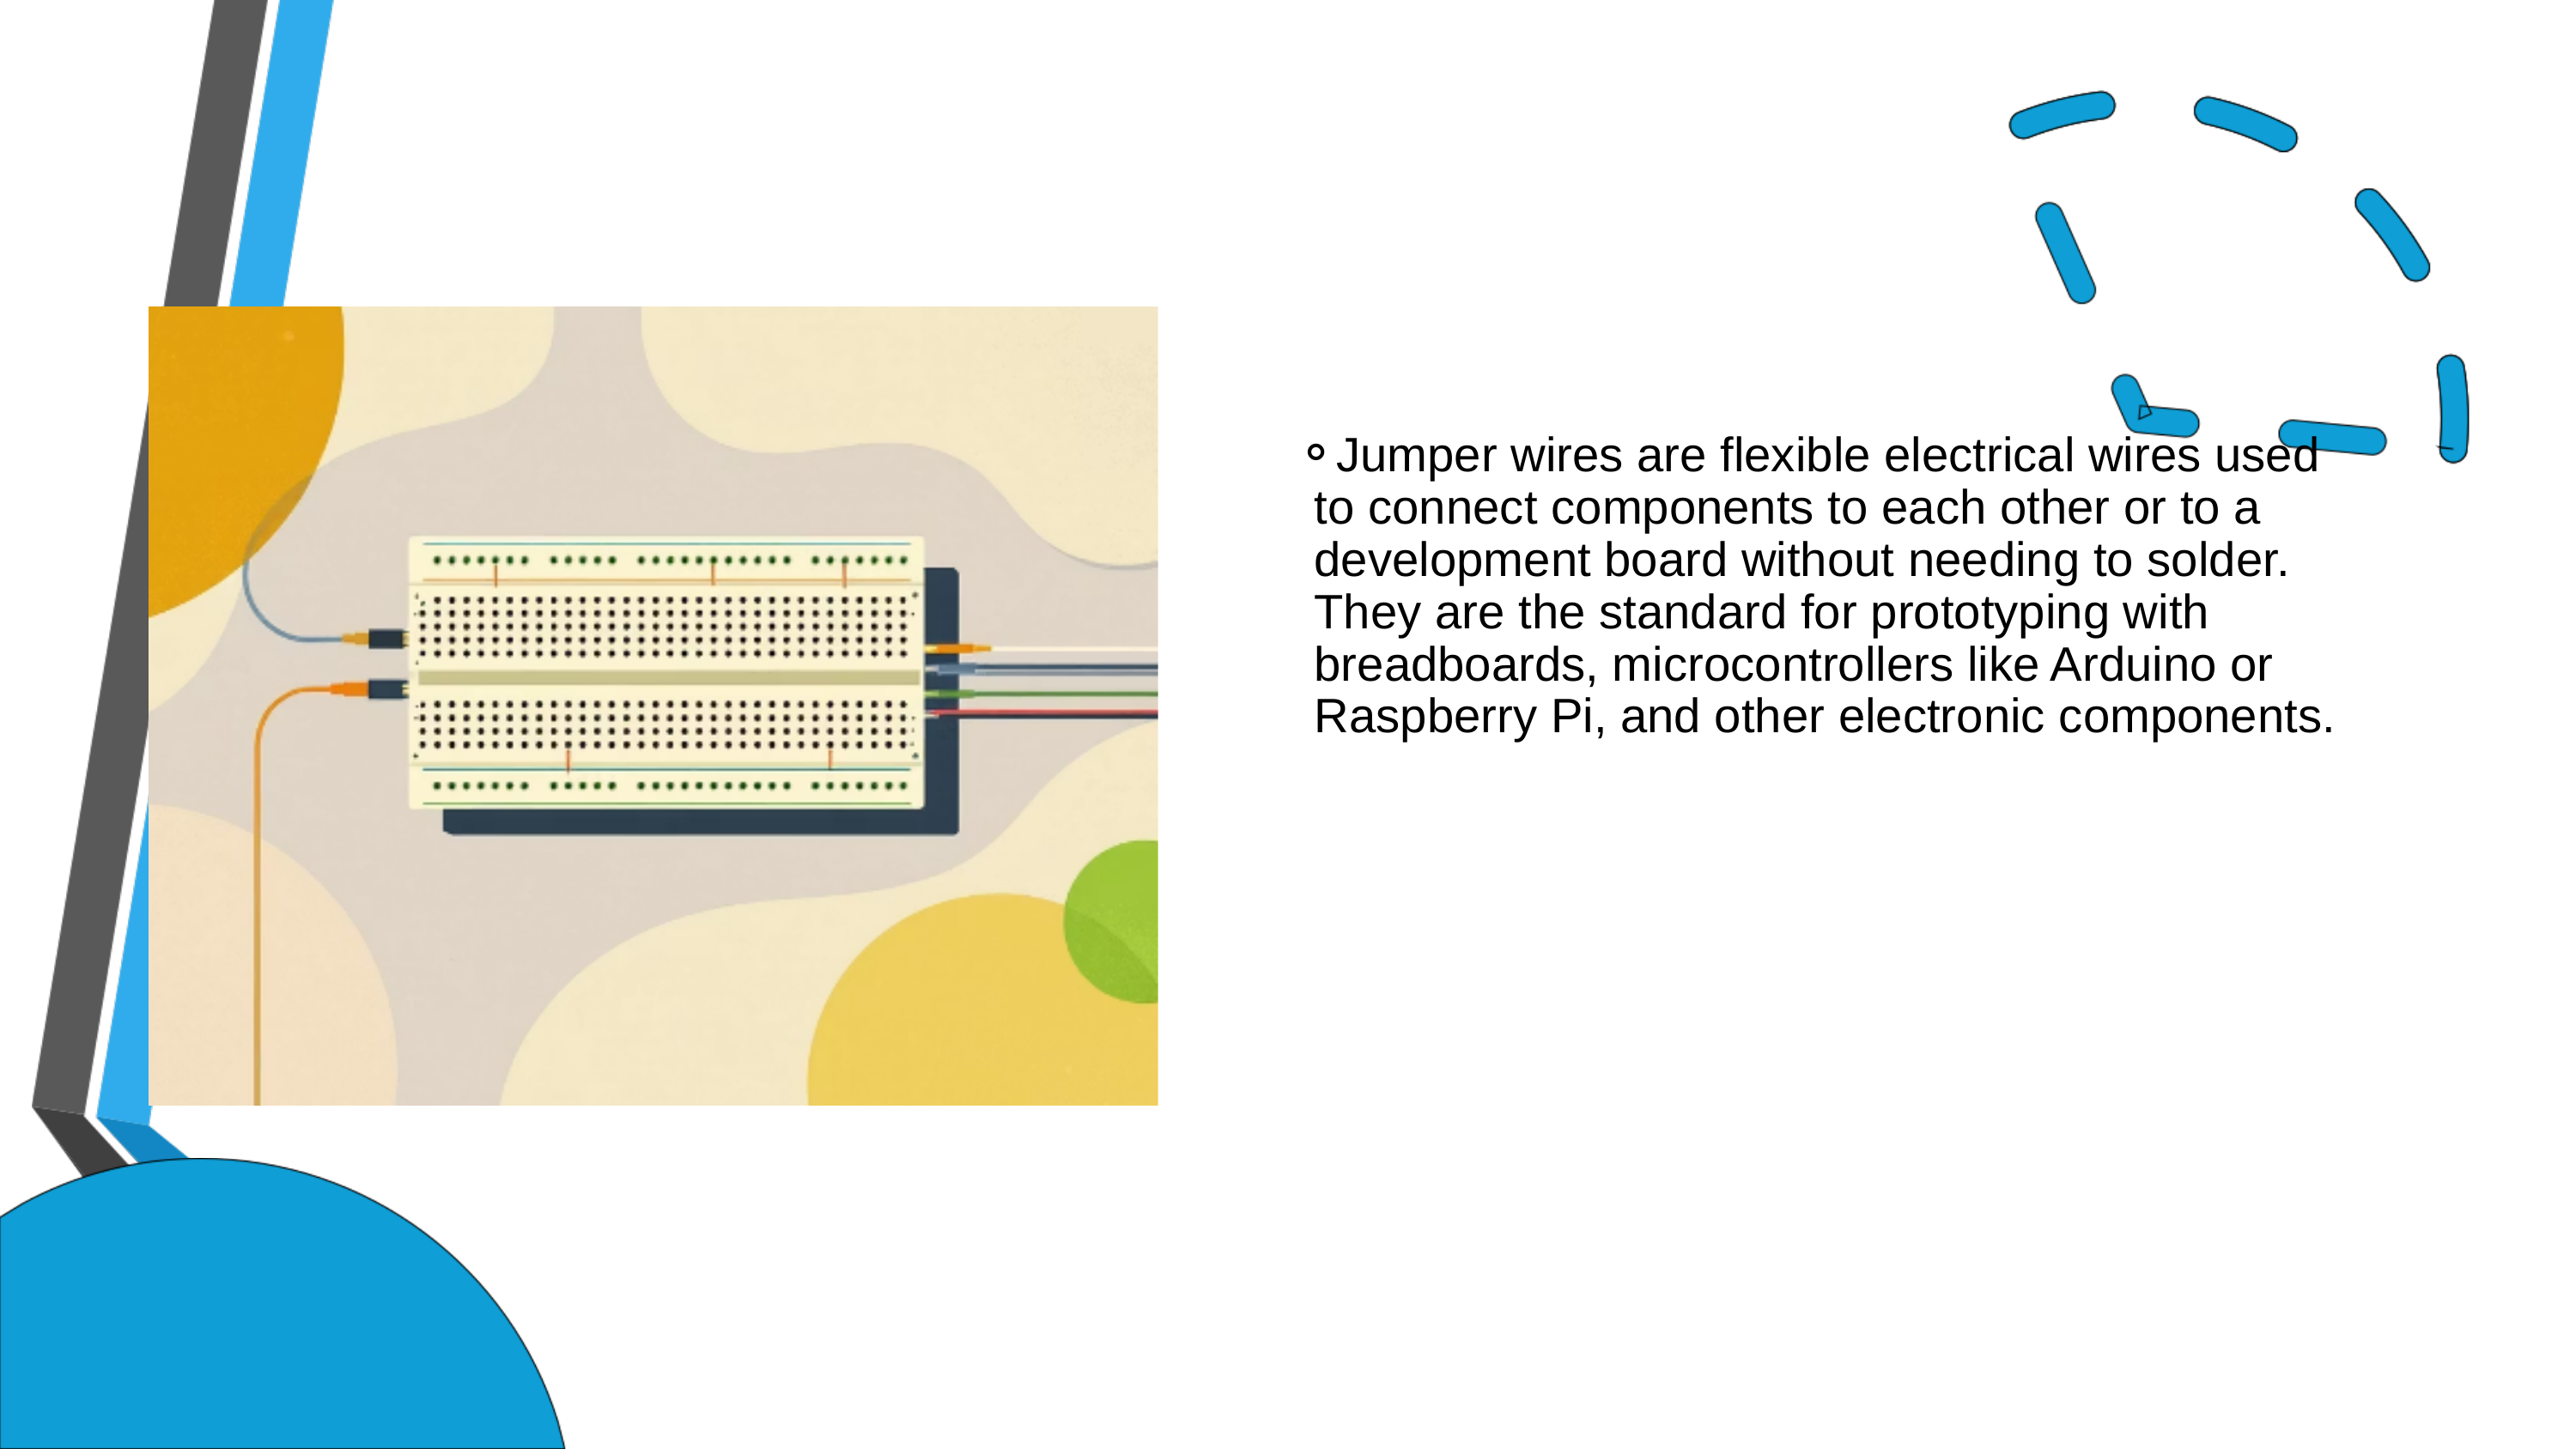

Jumper wires are flexible electrical wires used to connect components to each other or to a development board without needing to solder. They are the standard for prototyping with breadboards, microcontrollers like Arduino or Raspberry Pi, and other electronic components.